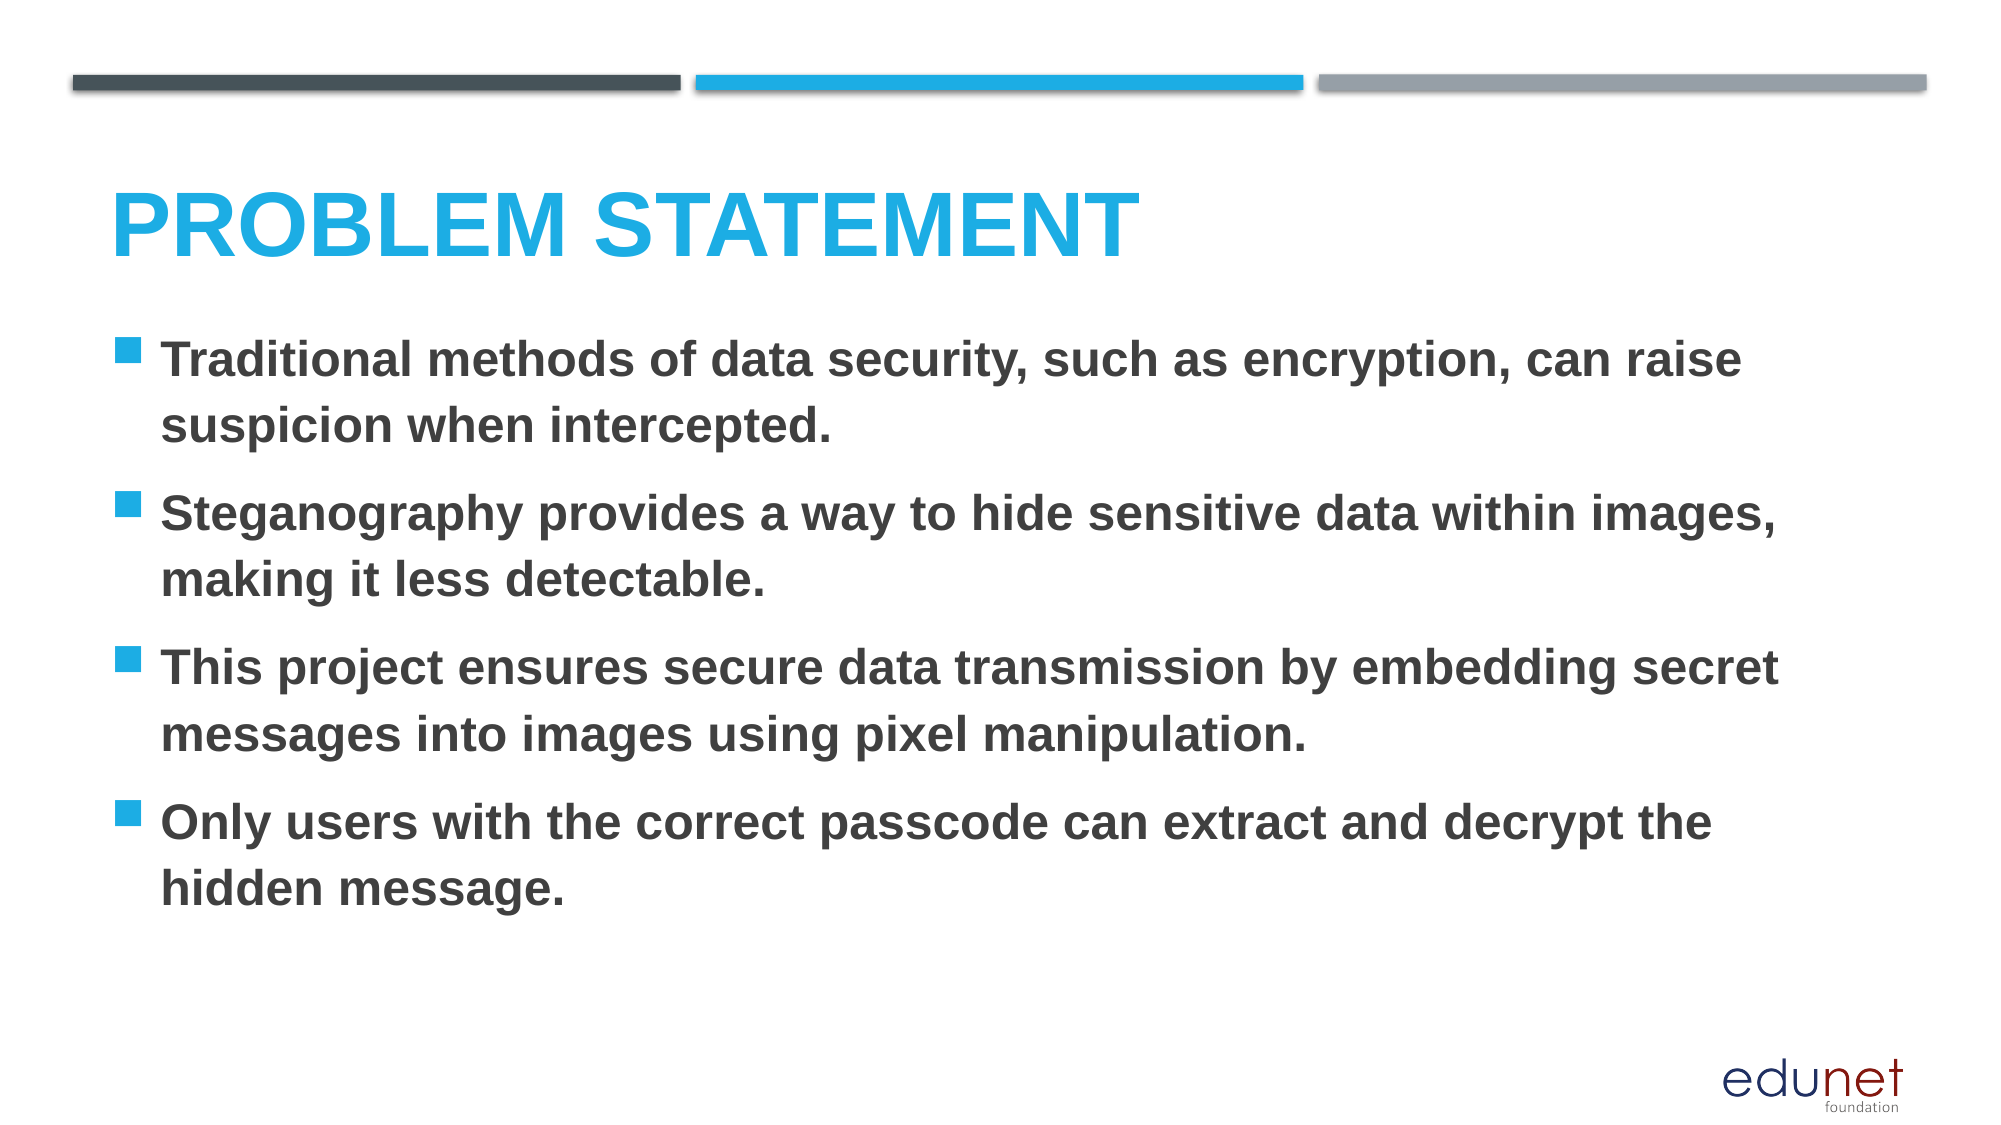

# Problem Statement
Traditional methods of data security, such as encryption, can raise suspicion when intercepted.
Steganography provides a way to hide sensitive data within images, making it less detectable.
This project ensures secure data transmission by embedding secret messages into images using pixel manipulation.
Only users with the correct passcode can extract and decrypt the hidden message.